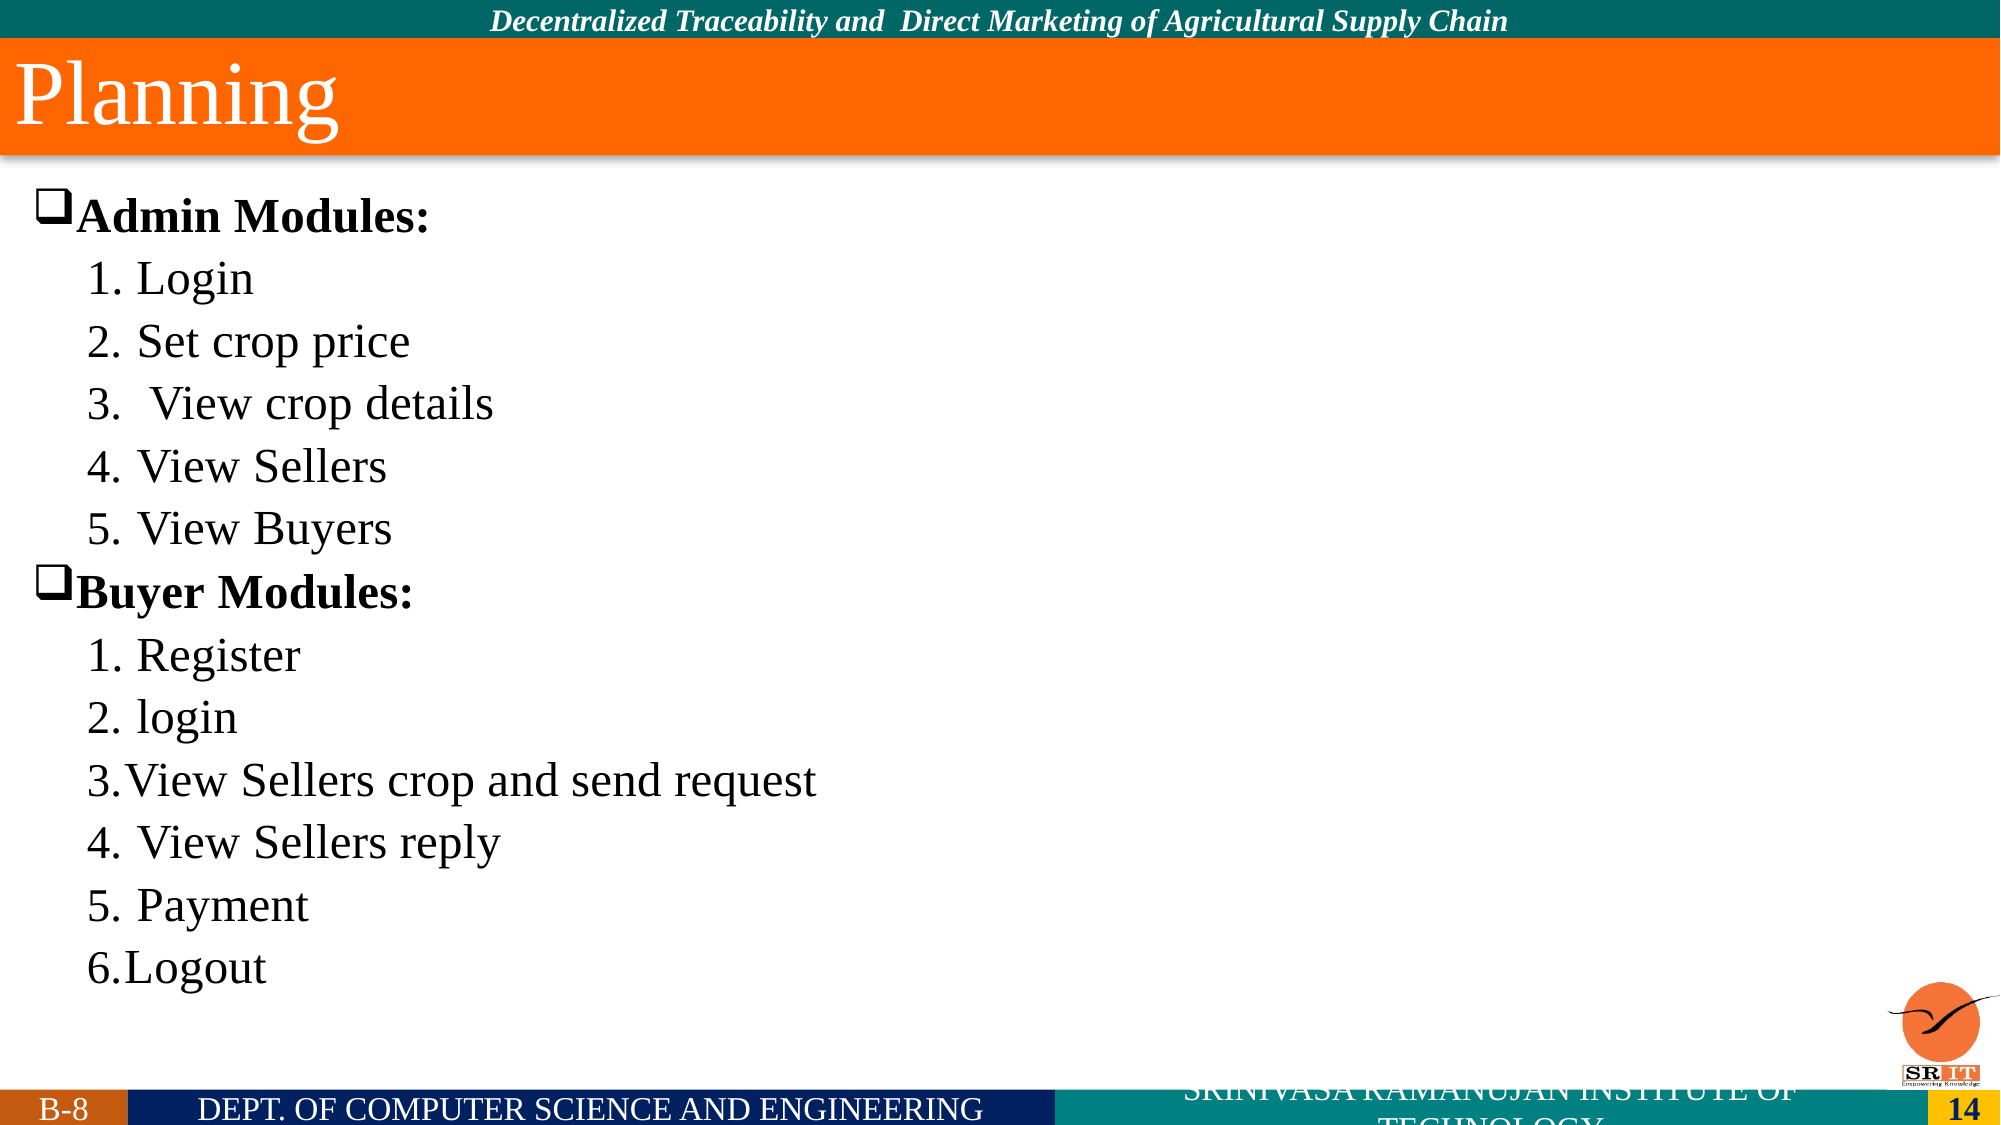

Planning

Admin Modules:
1. Login
 Set crop price
  View crop details
 View Sellers
 View Buyers
Buyer Modules:
1. Register
 login
View Sellers crop and send request
 View Sellers reply
 Payment
Logout